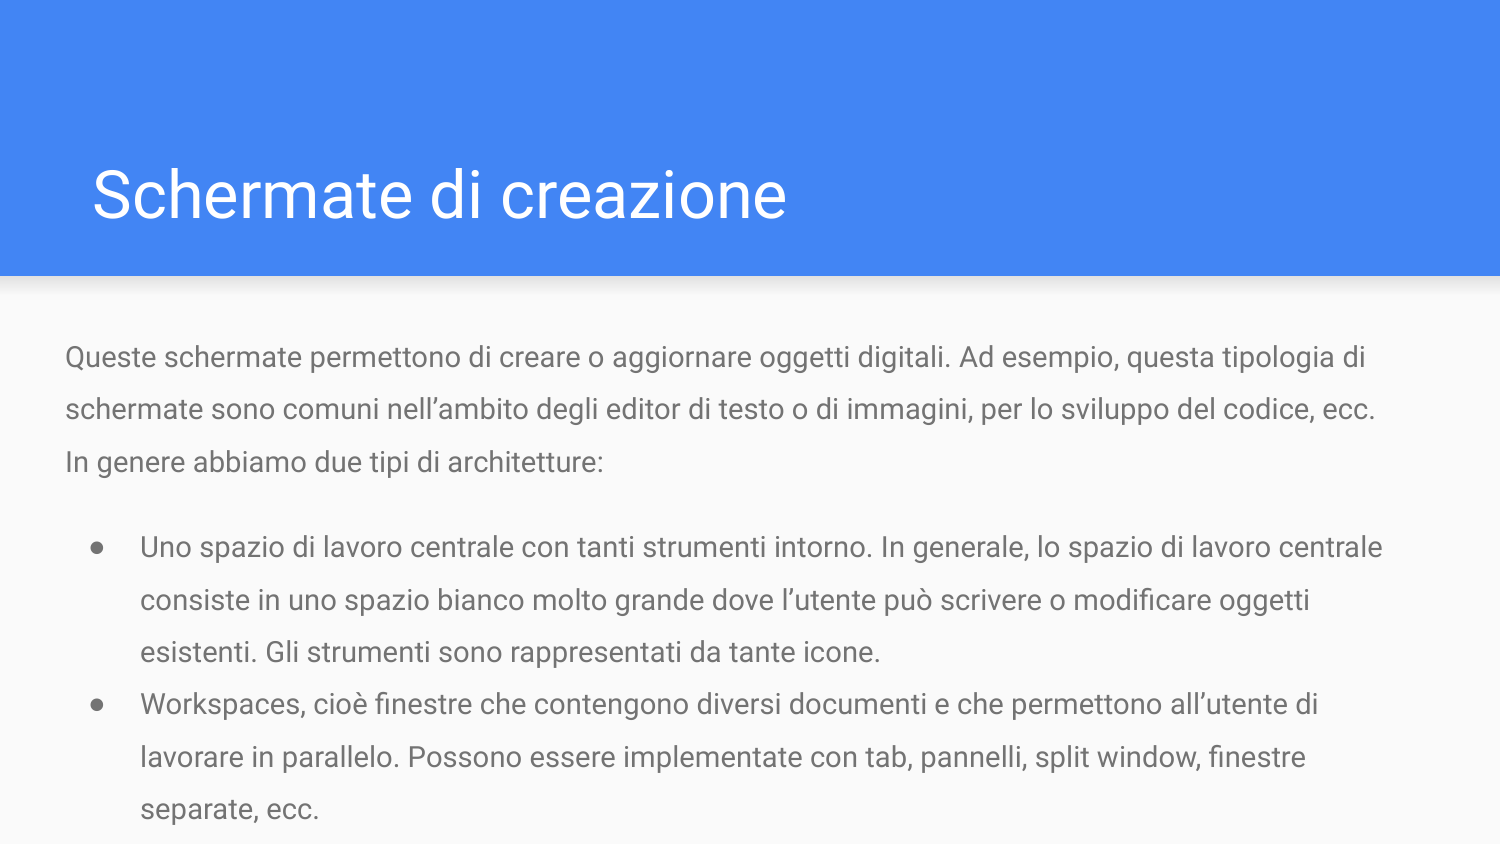

# Schermate di creazione
Queste schermate permettono di creare o aggiornare oggetti digitali. Ad esempio, questa tipologia di schermate sono comuni nell’ambito degli editor di testo o di immagini, per lo sviluppo del codice, ecc. In genere abbiamo due tipi di architetture:
Uno spazio di lavoro centrale con tanti strumenti intorno. In generale, lo spazio di lavoro centrale consiste in uno spazio bianco molto grande dove l’utente può scrivere o modificare oggetti esistenti. Gli strumenti sono rappresentati da tante icone.
Workspaces, cioè finestre che contengono diversi documenti e che permettono all’utente di lavorare in parallelo. Possono essere implementate con tab, pannelli, split window, finestre separate, ecc.